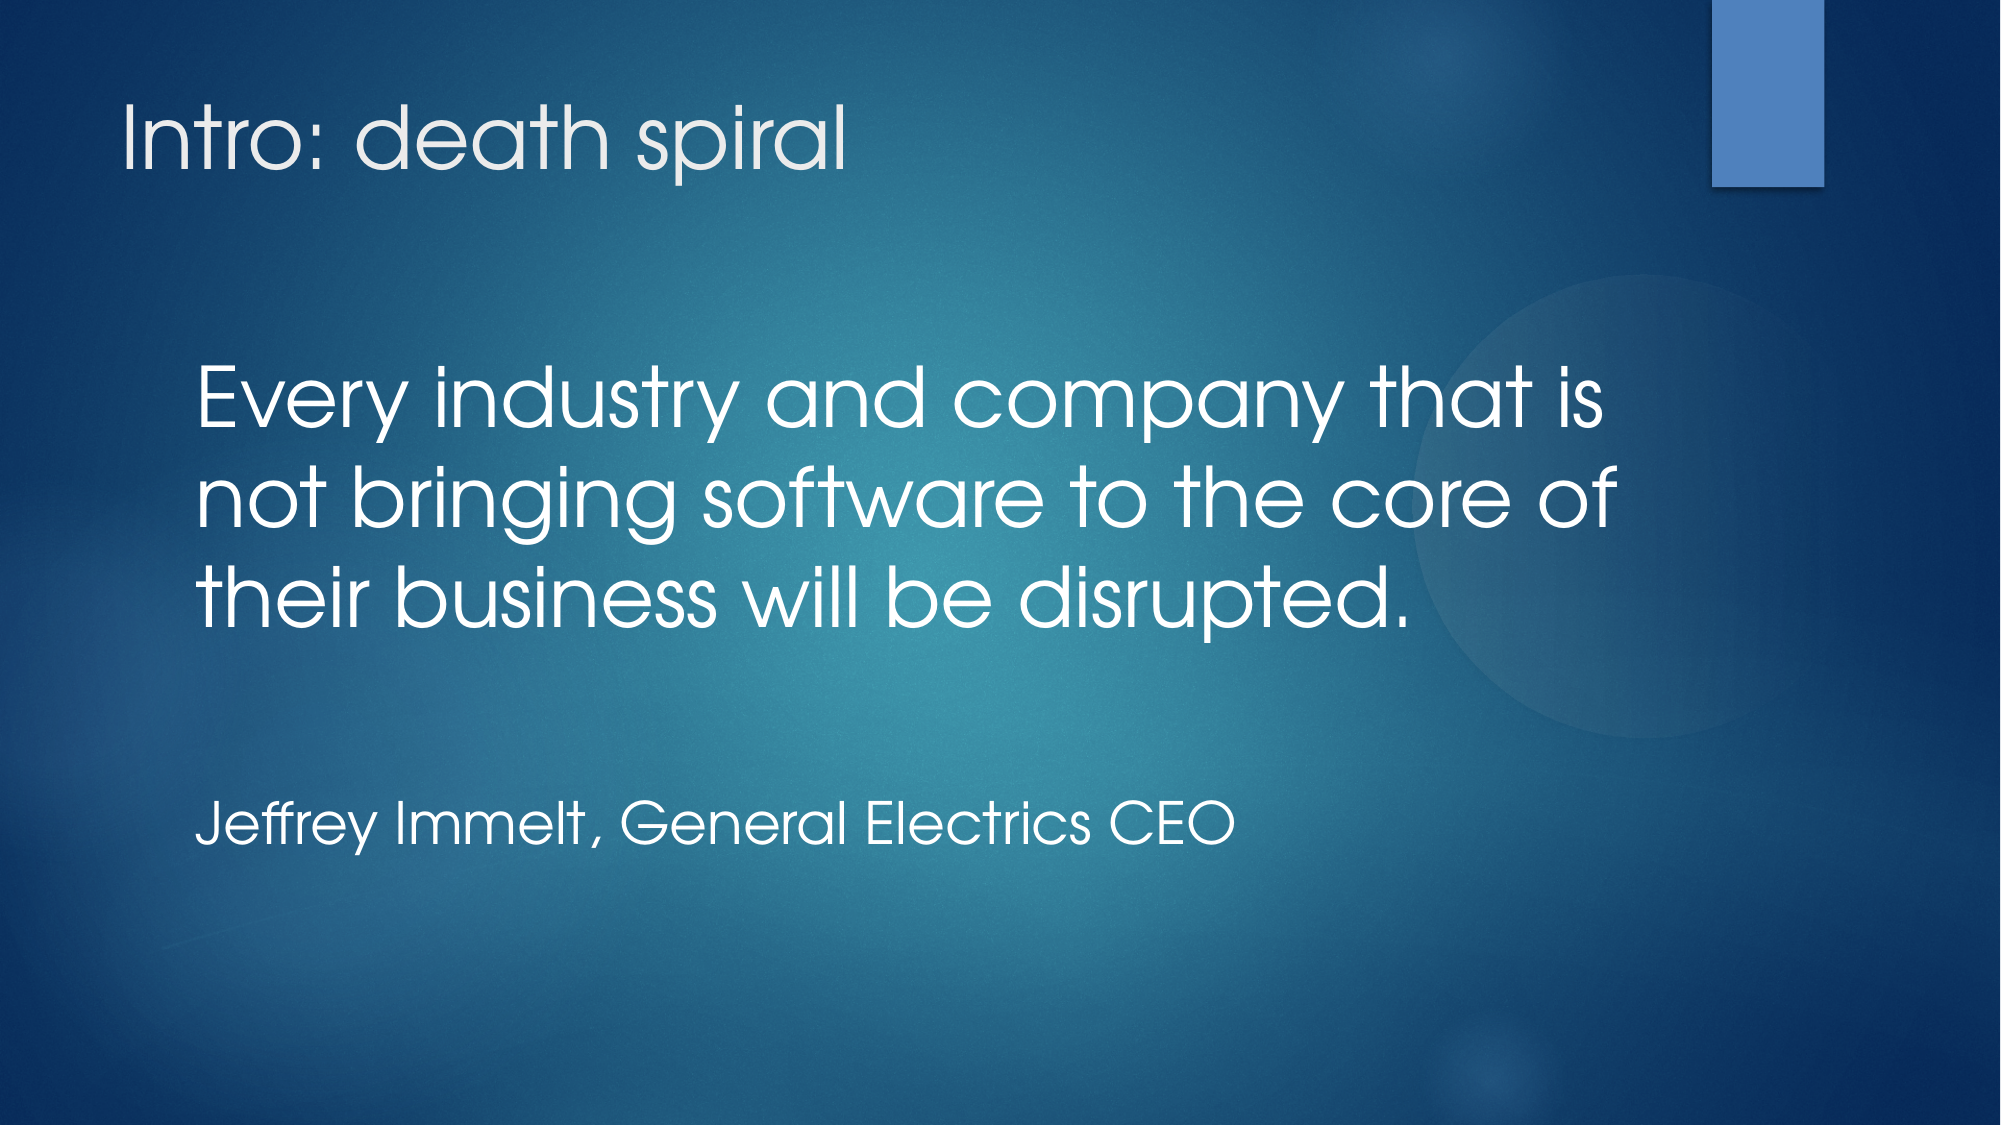

Intro: death spiral
Every industry and company that is not bringing software to the core of their business will be disrupted.

Jeffrey Immelt, General Electrics CEO